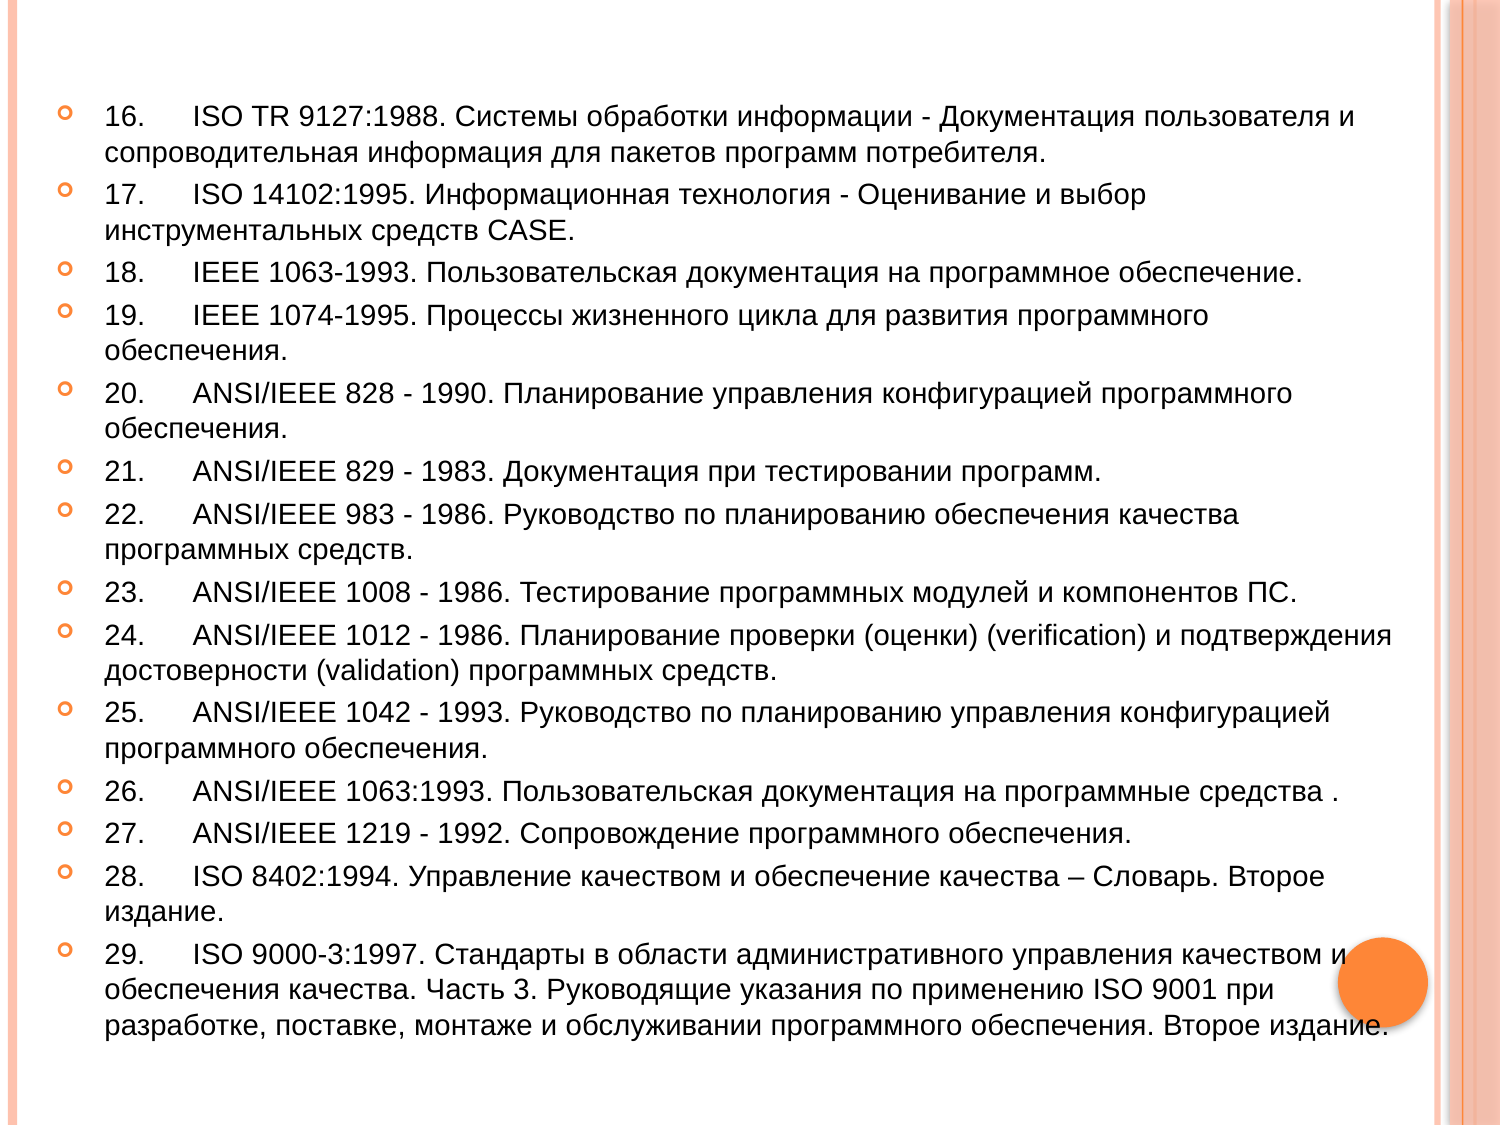

#
16.	ISO TR 9127:1988. Системы обработки информации - Документация пользователя и сопроводительная информация для пакетов программ потребителя.
17.	ISO 14102:1995. Информационная технология - Оценивание и выбор инструментальных средств CASE.
18.	IEEE 1063-1993. Пользовательская документация на программное обеспечение.
19.	IEEE 1074-1995. Процессы жизненного цикла для развития программного обеспечения.
20.	ANSI/IEEE 828 - 1990. Планирование управления конфигурацией программного обеспечения.
21.	ANSI/IEEE 829 - 1983. Документация при тестировании программ.
22.	ANSI/IEEE 983 - 1986. Руководство по планированию обеспечения качества программных средств.
23.	ANSI/IEEE 1008 - 1986. Тестирование программных модулей и компонентов ПС.
24.	ANSI/IEEE 1012 - 1986. Планирование проверки (оценки) (verification) и подтверждения достоверности (validation) программных средств.
25.	ANSI/IEEE 1042 - 1993. Руководство по планированию управления конфигурацией программного обеспечения.
26.	ANSI/IEEE 1063:1993. Пользовательская документация на программные средства .
27.	ANSI/IEEE 1219 - 1992. Сопровождение программного обеспечения.
28.	ISO 8402:1994. Управление качеством и обеспечение качества – Словарь. Второе издание.
29.	ISO 9000-3:1997. Стандарты в области административного управления качеством и обеспечения качества. Часть 3. Руководящие указания по применению ISO 9001 при разработке, поставке, монтаже и обслуживании программного обеспечения. Второе издание.